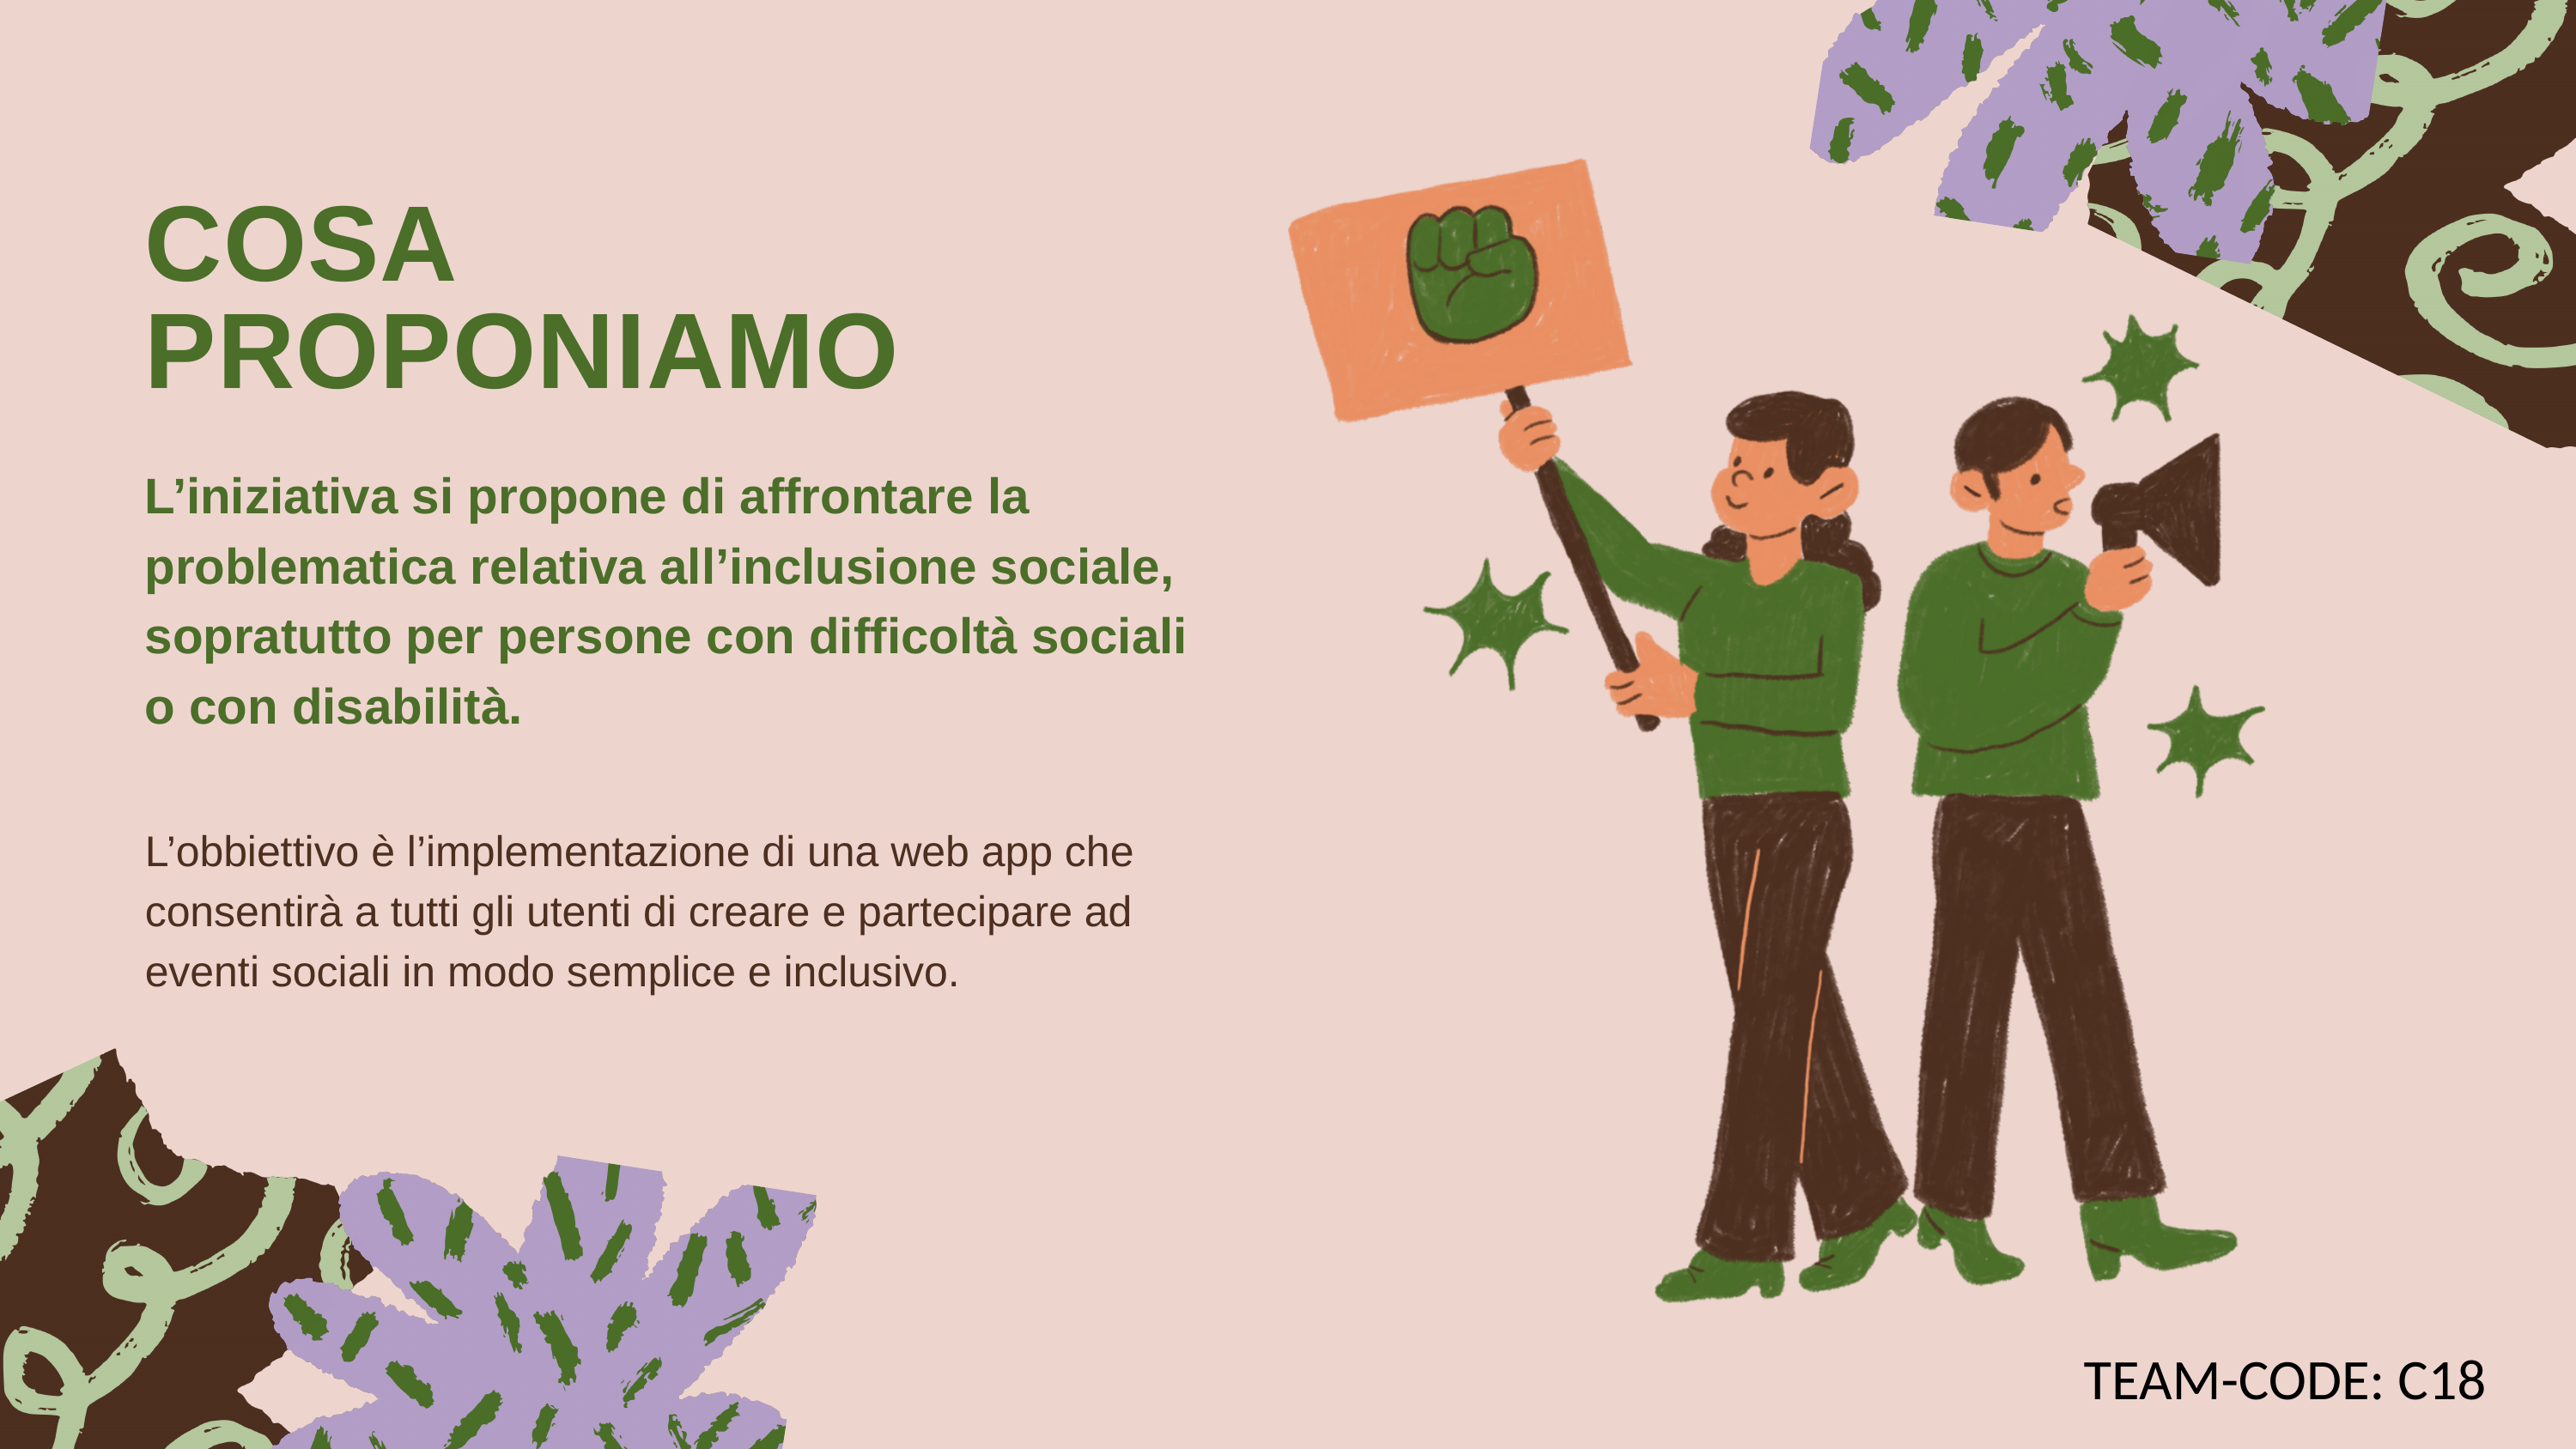

COSA PROPONIAMO
L’iniziativa si propone di affrontare la problematica relativa all’inclusione sociale, sopratutto per persone con difficoltà sociali o con disabilità.
L’obbiettivo è l’implementazione di una web app che consentirà a tutti gli utenti di creare e partecipare ad eventi sociali in modo semplice e inclusivo.

TEAM-CODE: C18